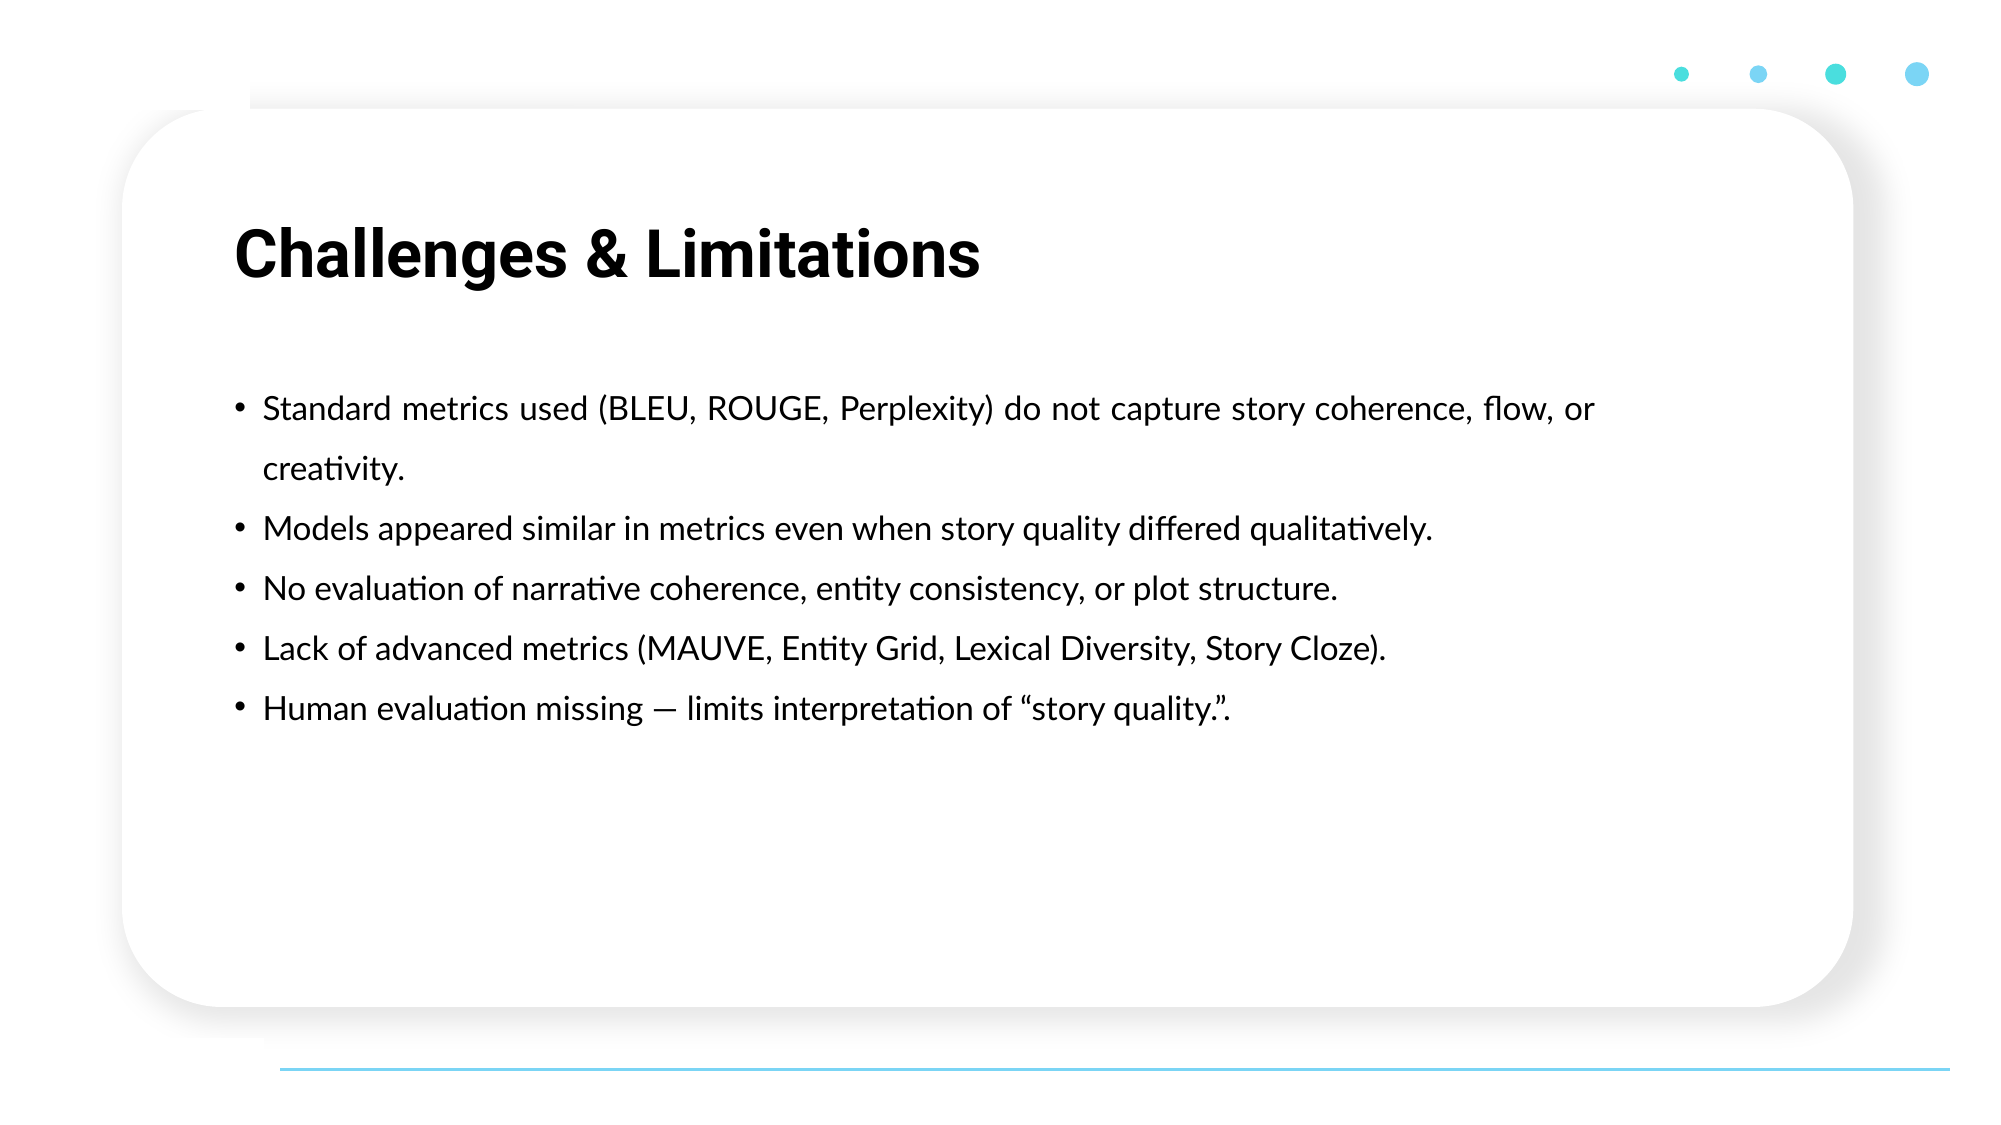

Challenges & Limitations
Standard metrics used (BLEU, ROUGE, Perplexity) do not capture story coherence, flow, or creativity.
Models appeared similar in metrics even when story quality differed qualitatively.
No evaluation of narrative coherence, entity consistency, or plot structure.
Lack of advanced metrics (MAUVE, Entity Grid, Lexical Diversity, Story Cloze).
Human evaluation missing — limits interpretation of “story quality.”.